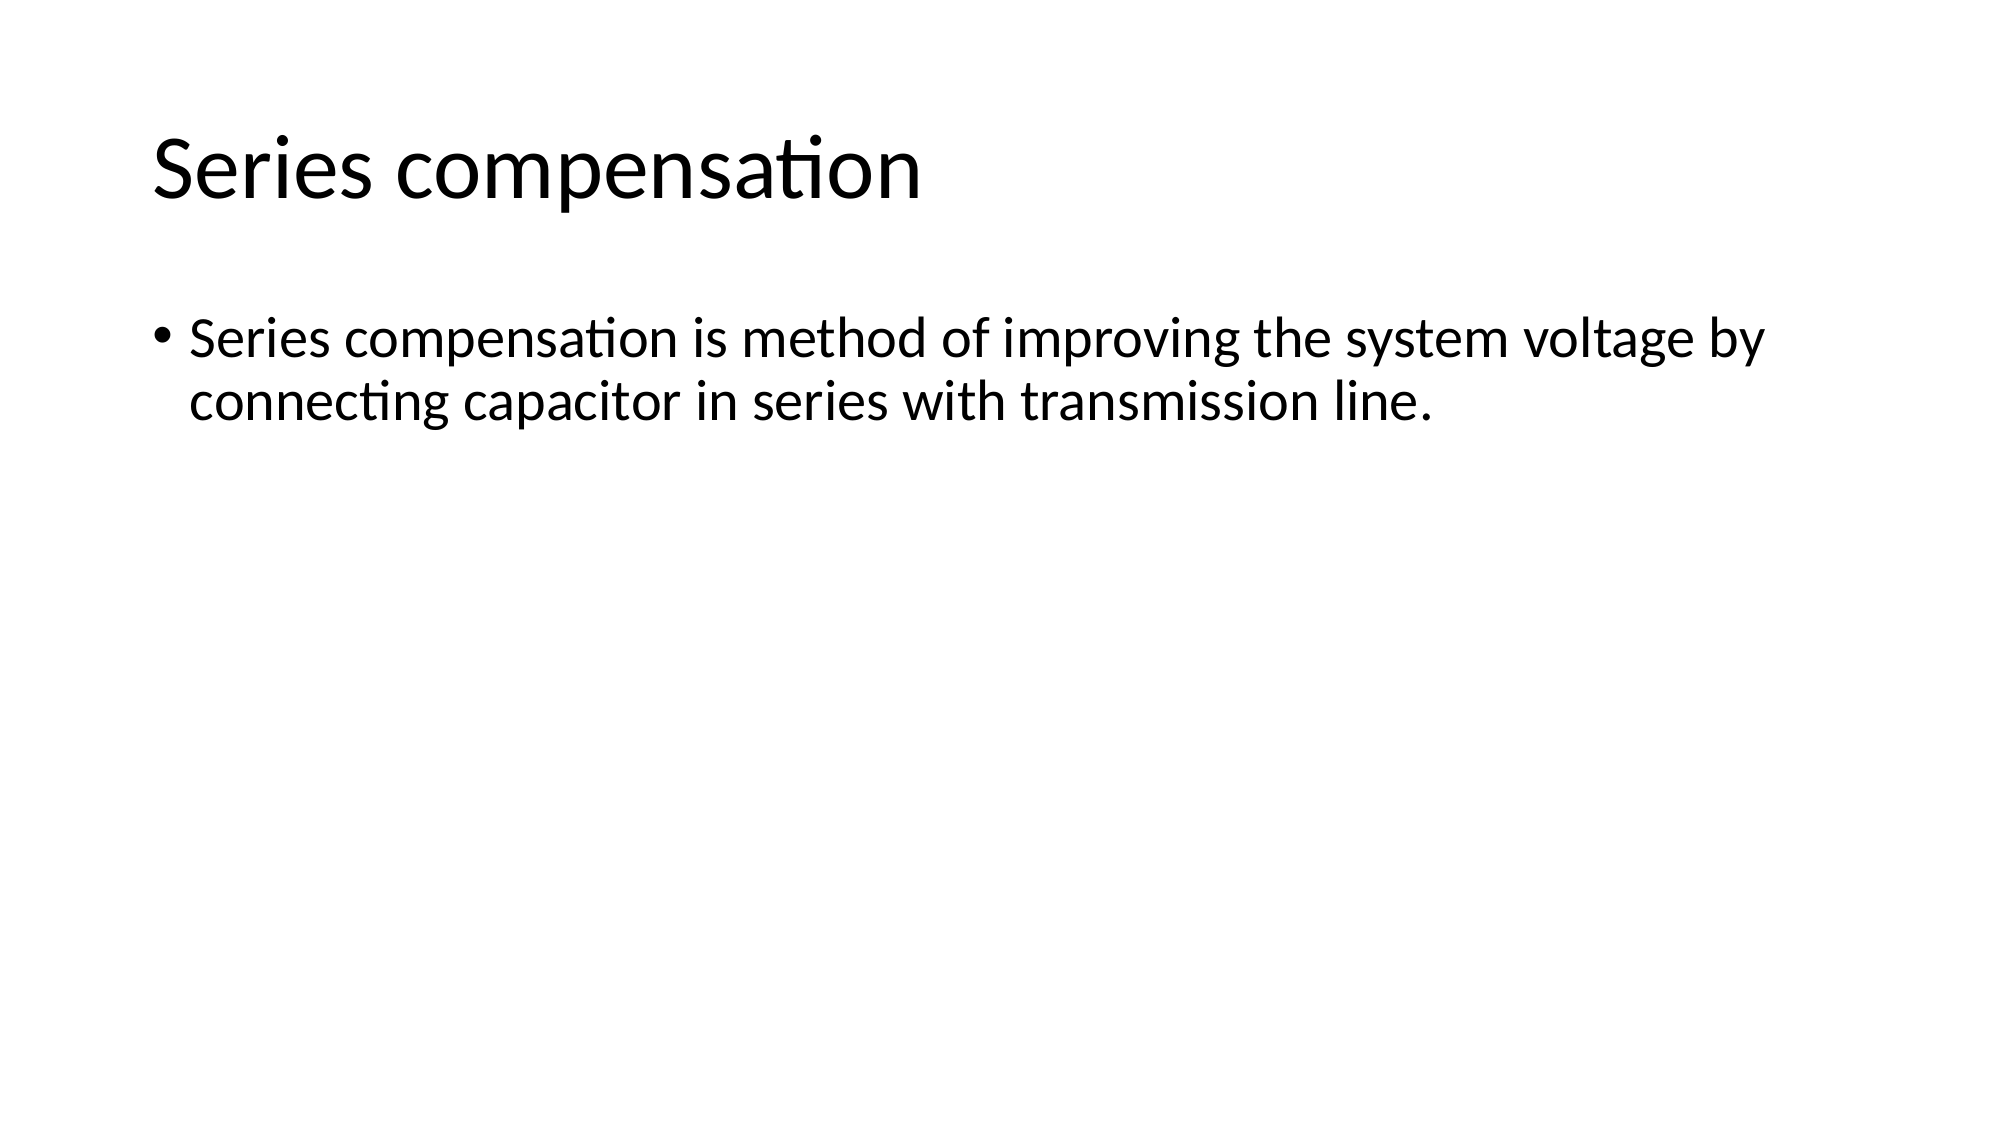

# Series compensation
Series compensation is method of improving the system voltage by connecting capacitor in series with transmission line.